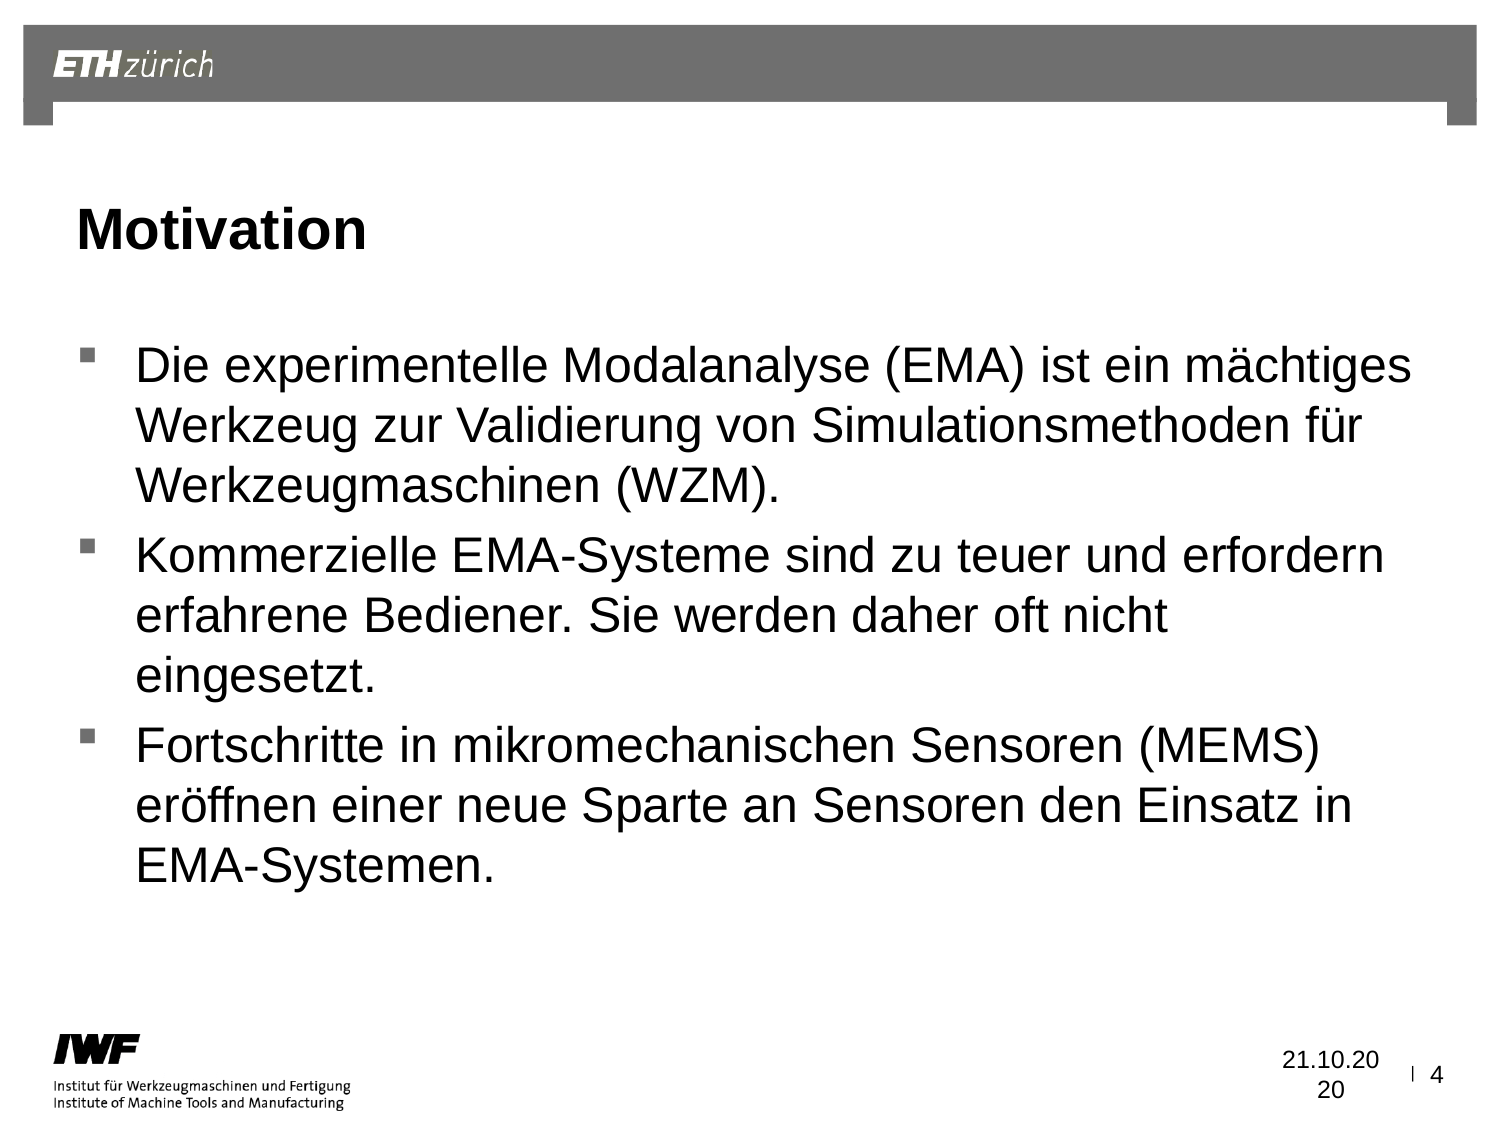

# Motivation
Die experimentelle Modalanalyse (EMA) ist ein mächtiges Werkzeug zur Validierung von Simulationsmethoden für Werkzeugmaschinen (WZM).
Kommerzielle EMA-Systeme sind zu teuer und erfordern erfahrene Bediener. Sie werden daher oft nicht eingesetzt.
Fortschritte in mikromechanischen Sensoren (MEMS) eröffnen einer neue Sparte an Sensoren den Einsatz in EMA-Systemen.
21.10.2020
4